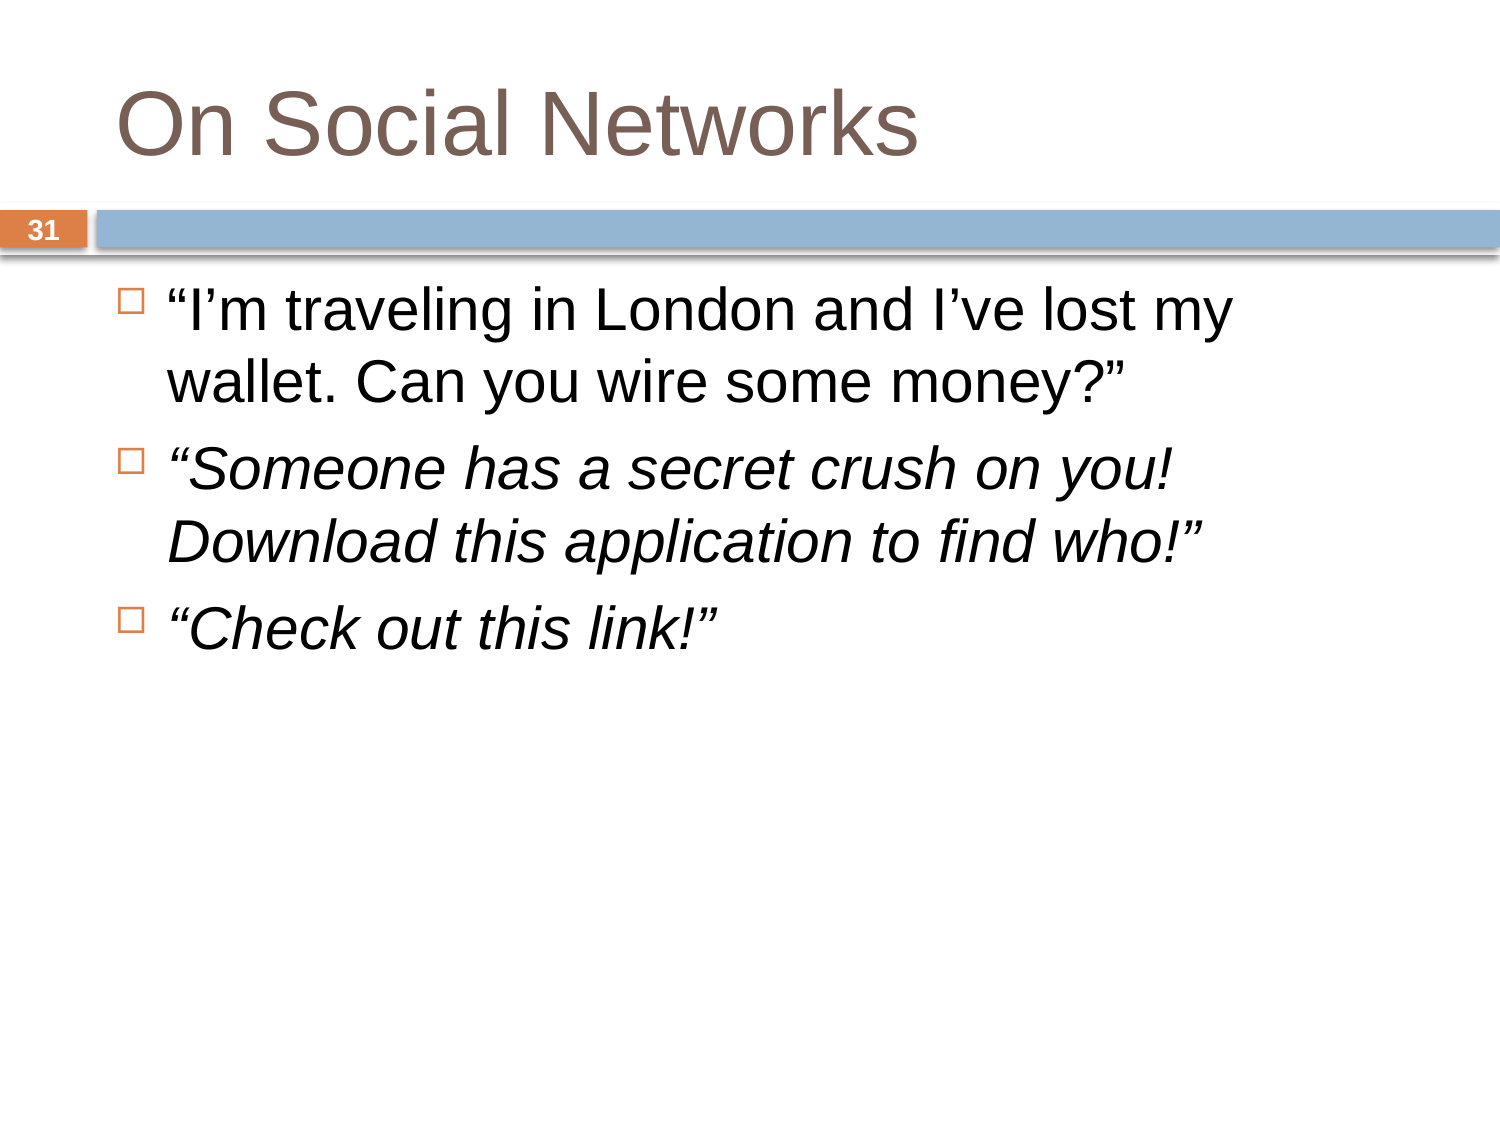

# On Social Networks
31
“I’m traveling in London and I’ve lost my wallet. Can you wire some money?”
“Someone has a secret crush on you! Download this application to find who!”
“Check out this link!”